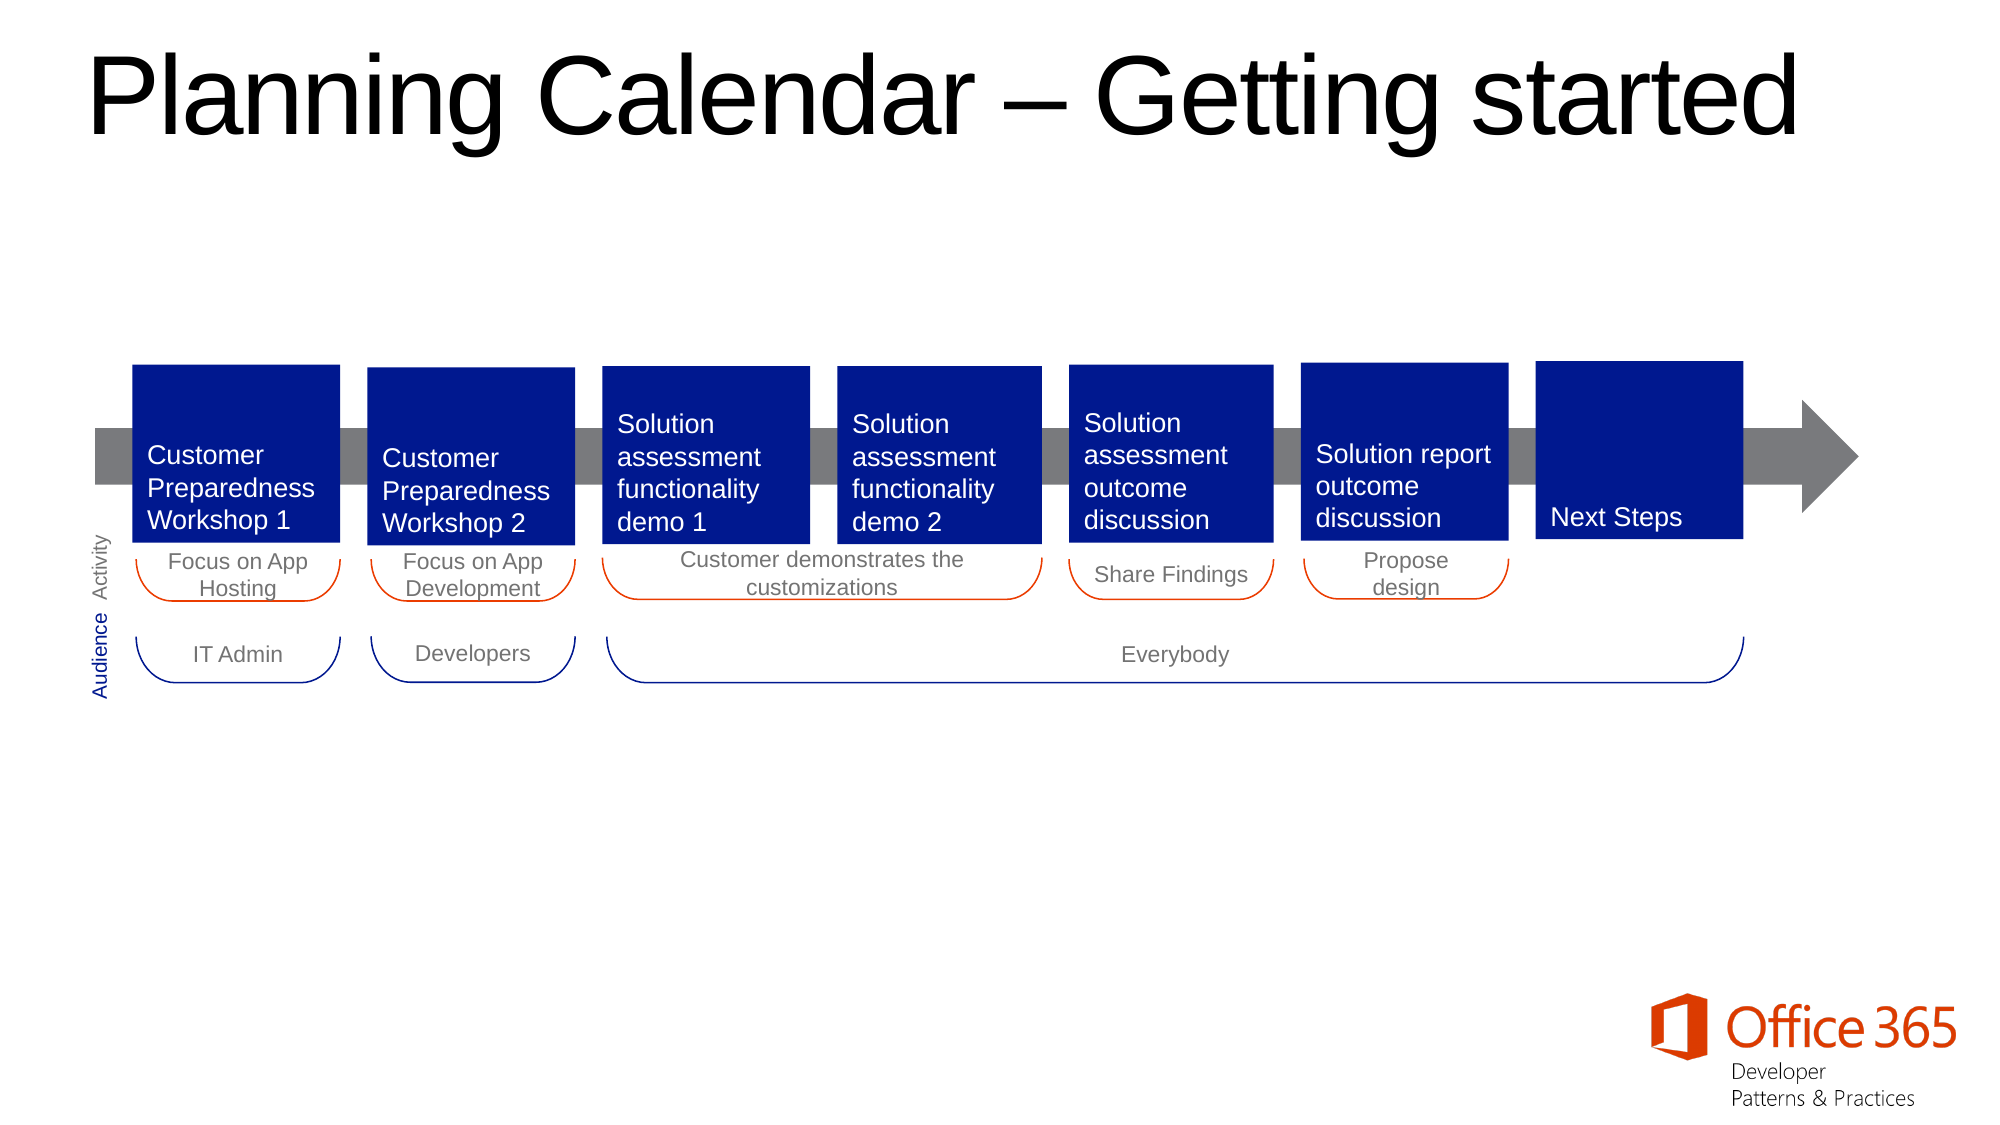

# Planning Calendar – Getting started
Everybody
Next Steps
Solution report outcome discussion
Customer Preparedness Workshop 1
Solution assessment outcome discussion
Solution assessment functionality demo 1
Solution assessment functionality demo 2
Customer Preparedness Workshop 2

Customer demonstrates the customizations
Share Findings
Focus on App Hosting
Activity
IT Admin
Audience
Propose design
Focus on App Development
Developers